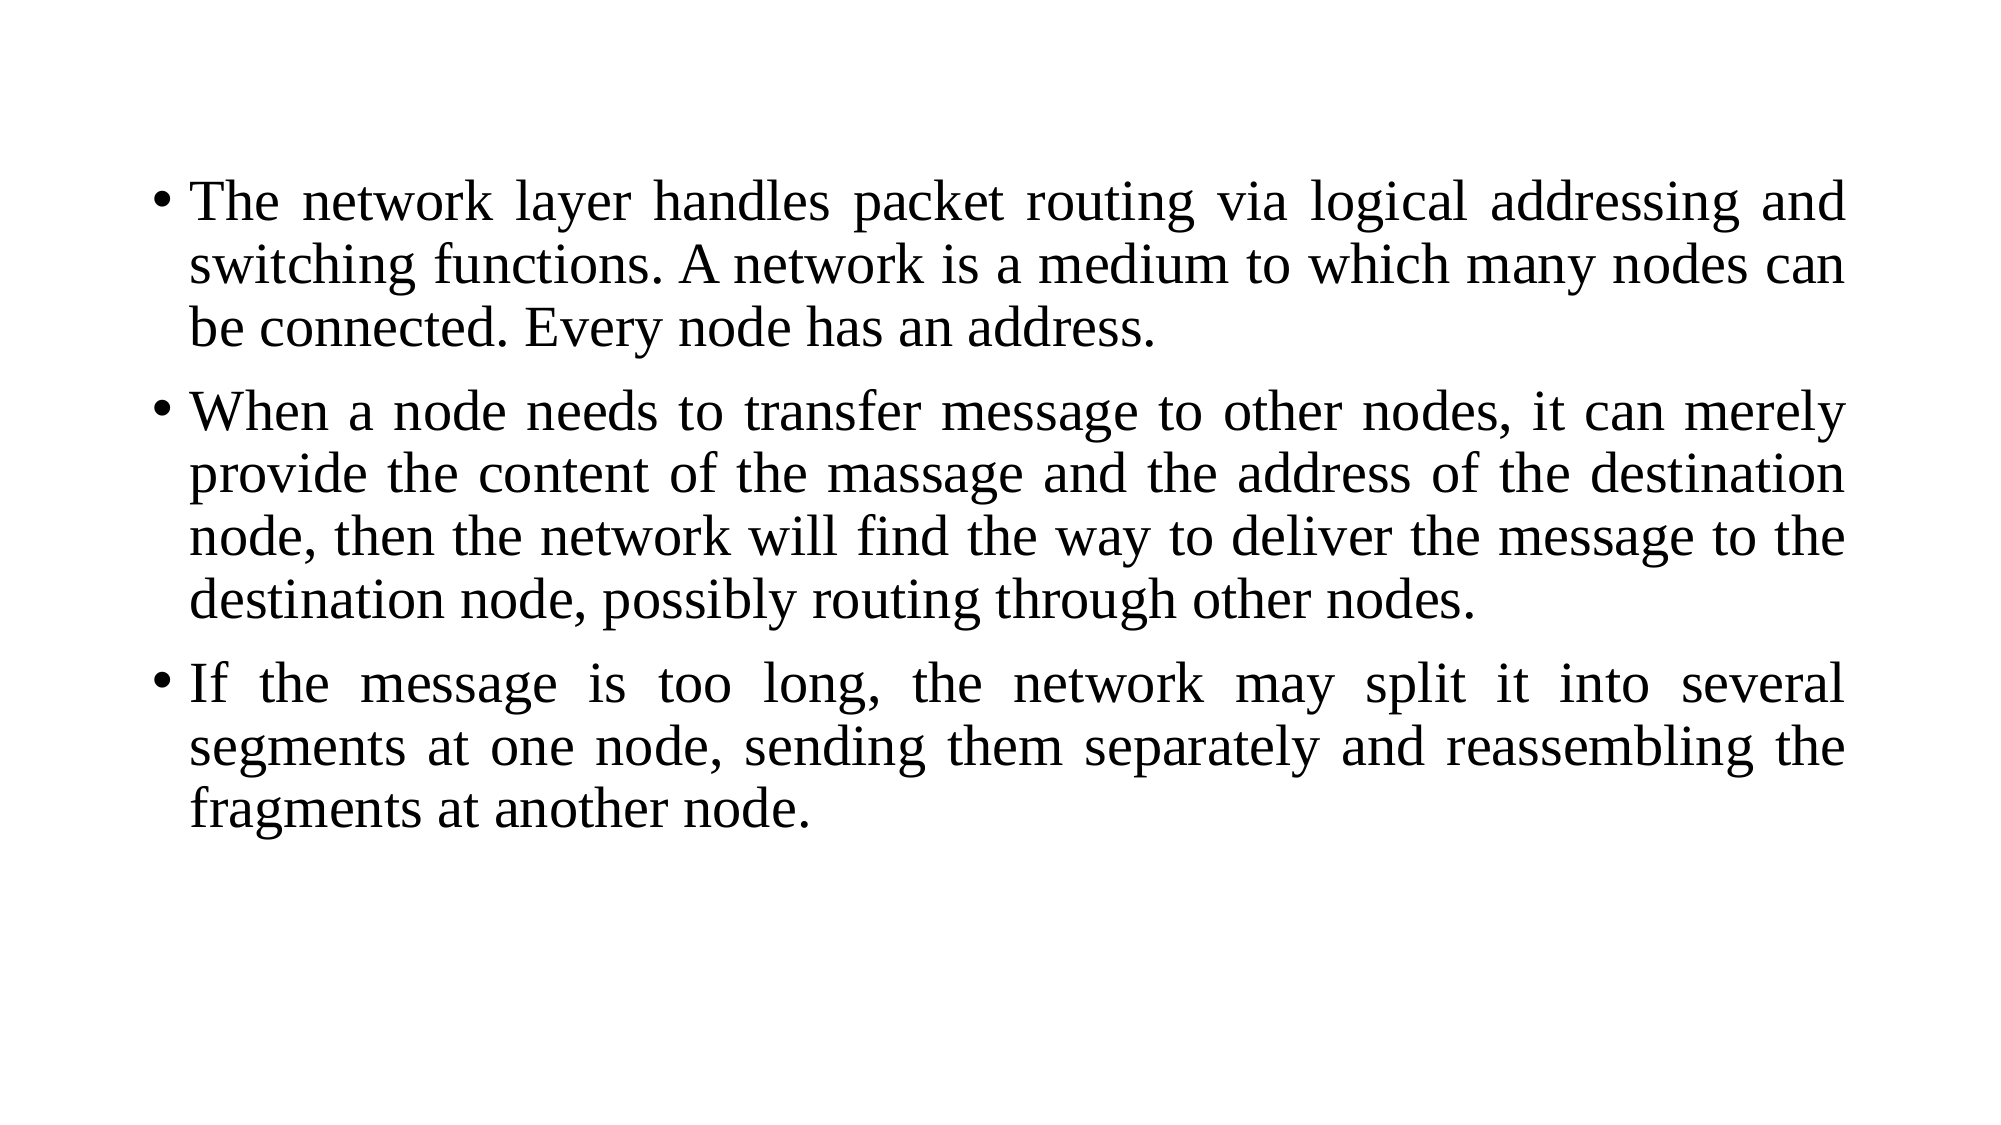

The network layer handles packet routing via logical addressing and switching functions. A network is a medium to which many nodes can be connected. Every node has an address.
When a node needs to transfer message to other nodes, it can merely provide the content of the massage and the address of the destination node, then the network will find the way to deliver the message to the destination node, possibly routing through other nodes.
If the message is too long, the network may split it into several segments at one node, sending them separately and reassembling the fragments at another node.